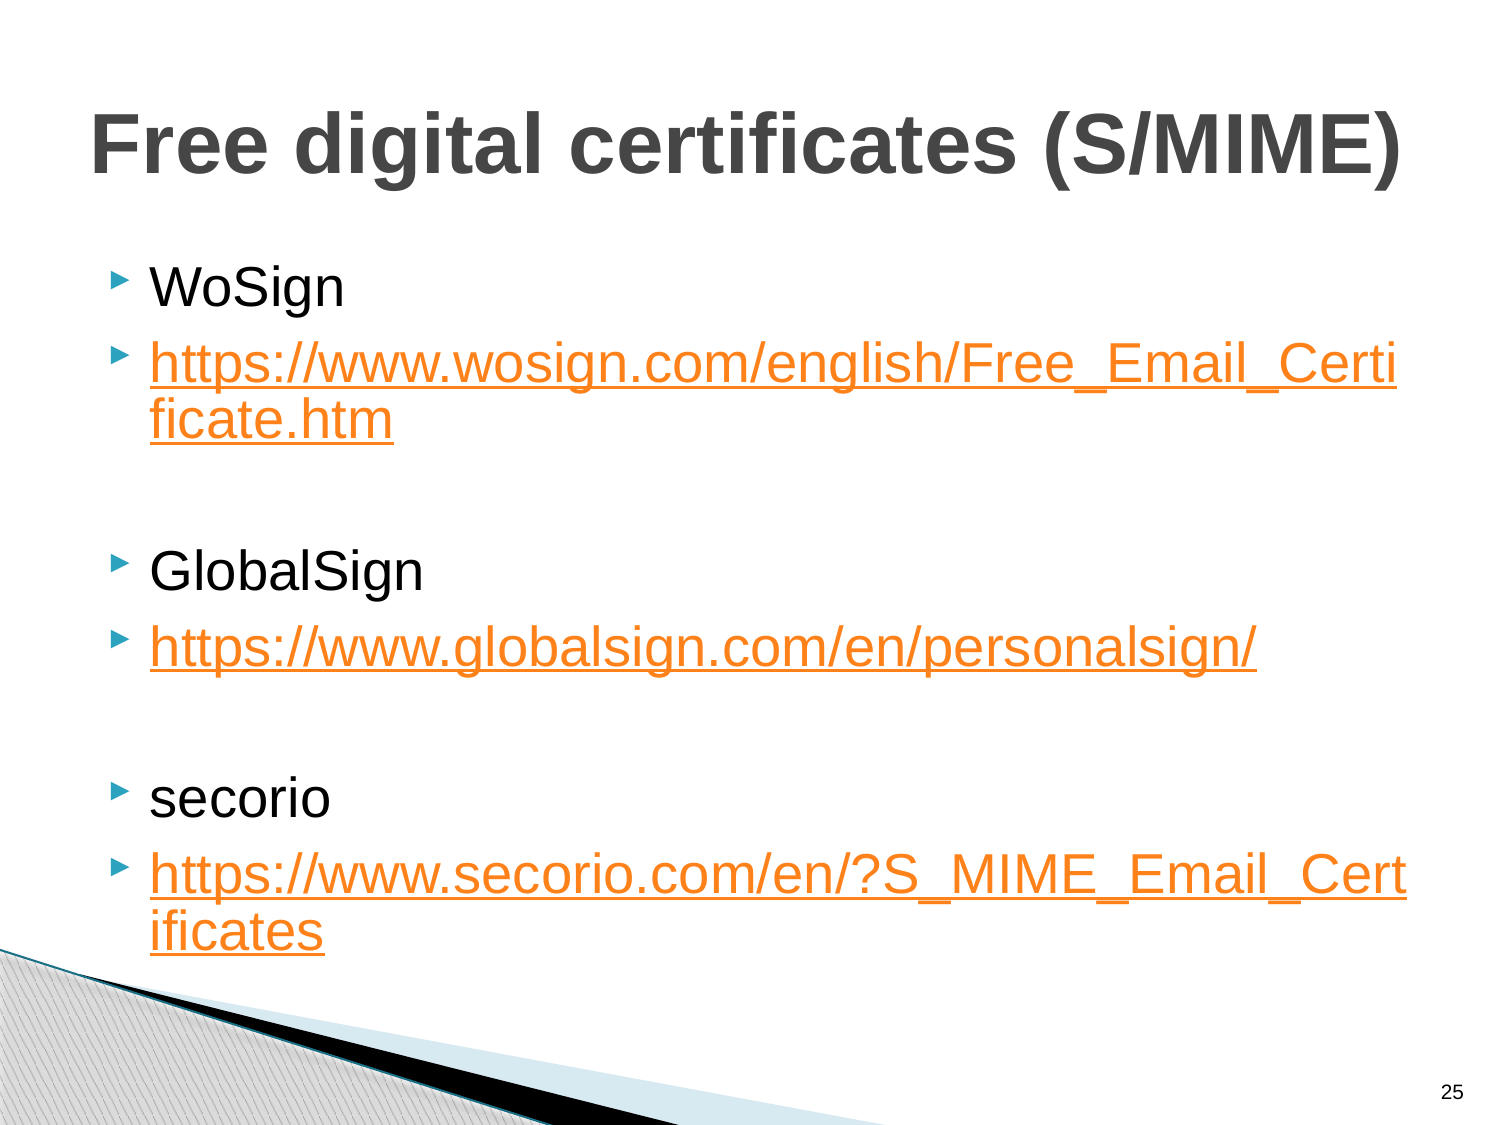

# Free digital certificates (S/MIME)
WoSign
https://www.wosign.com/english/Free_Email_Certificate.htm

GlobalSign
https://www.globalsign.com/en/personalsign/

secorio
https://www.secorio.com/en/?S_MIME_Email_Certificates

25